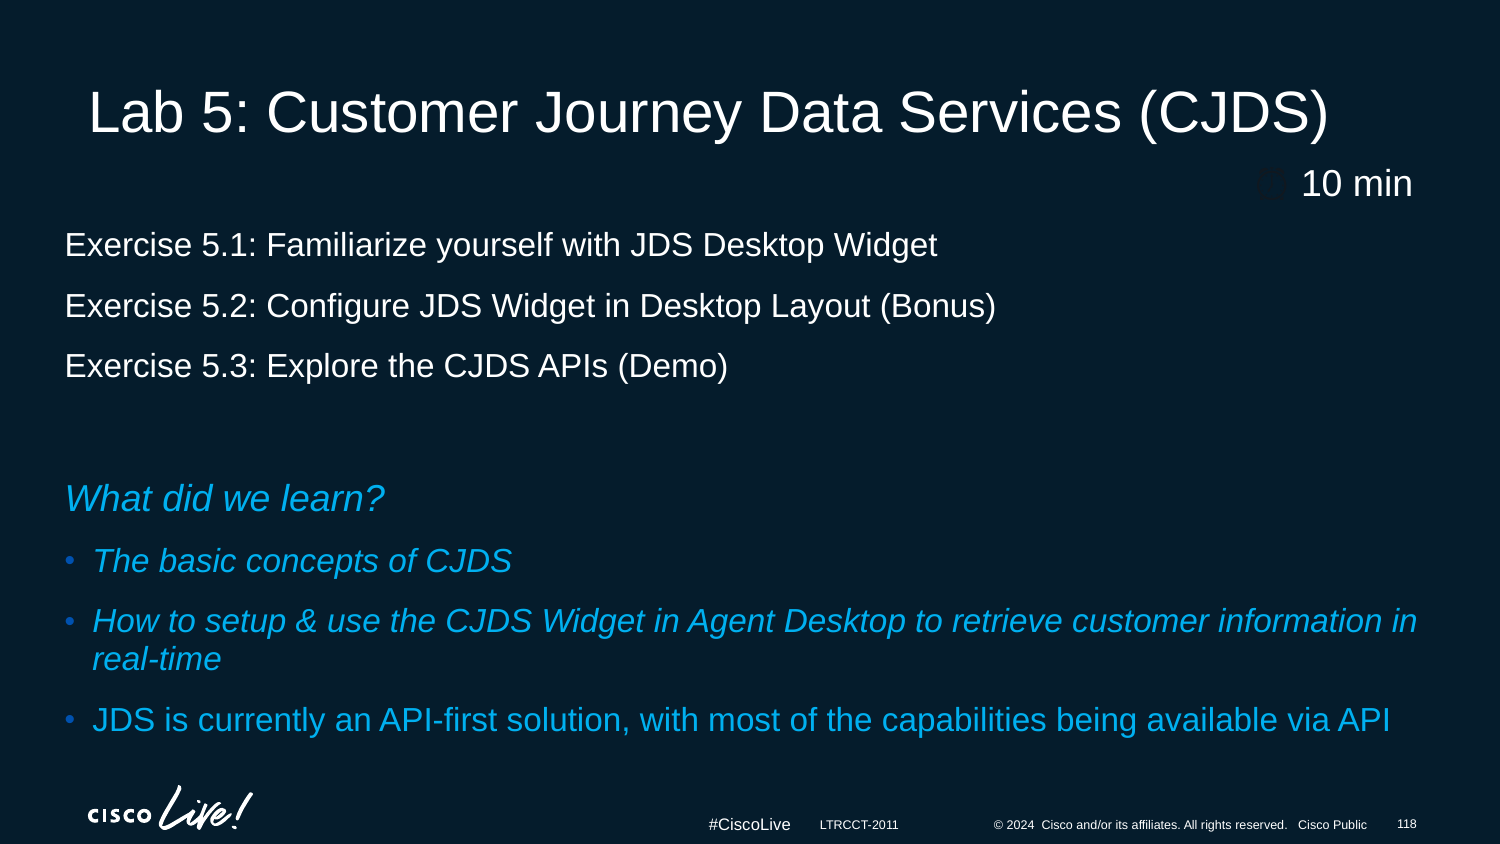

# Lab 5: Customer Journey Data Services (CJDS)
⏰ 10 min
Exercise 5.1: Familiarize yourself with JDS Desktop Widget
Exercise 5.2: Configure JDS Widget in Desktop Layout (Bonus)
Exercise 5.3: Explore the CJDS APIs (Demo)

What did we learn?
The basic concepts of CJDS
How to setup & use the CJDS Widget in Agent Desktop to retrieve customer information in real-time
JDS is currently an API-first solution, with most of the capabilities being available via API

118
LTRCCT-2011